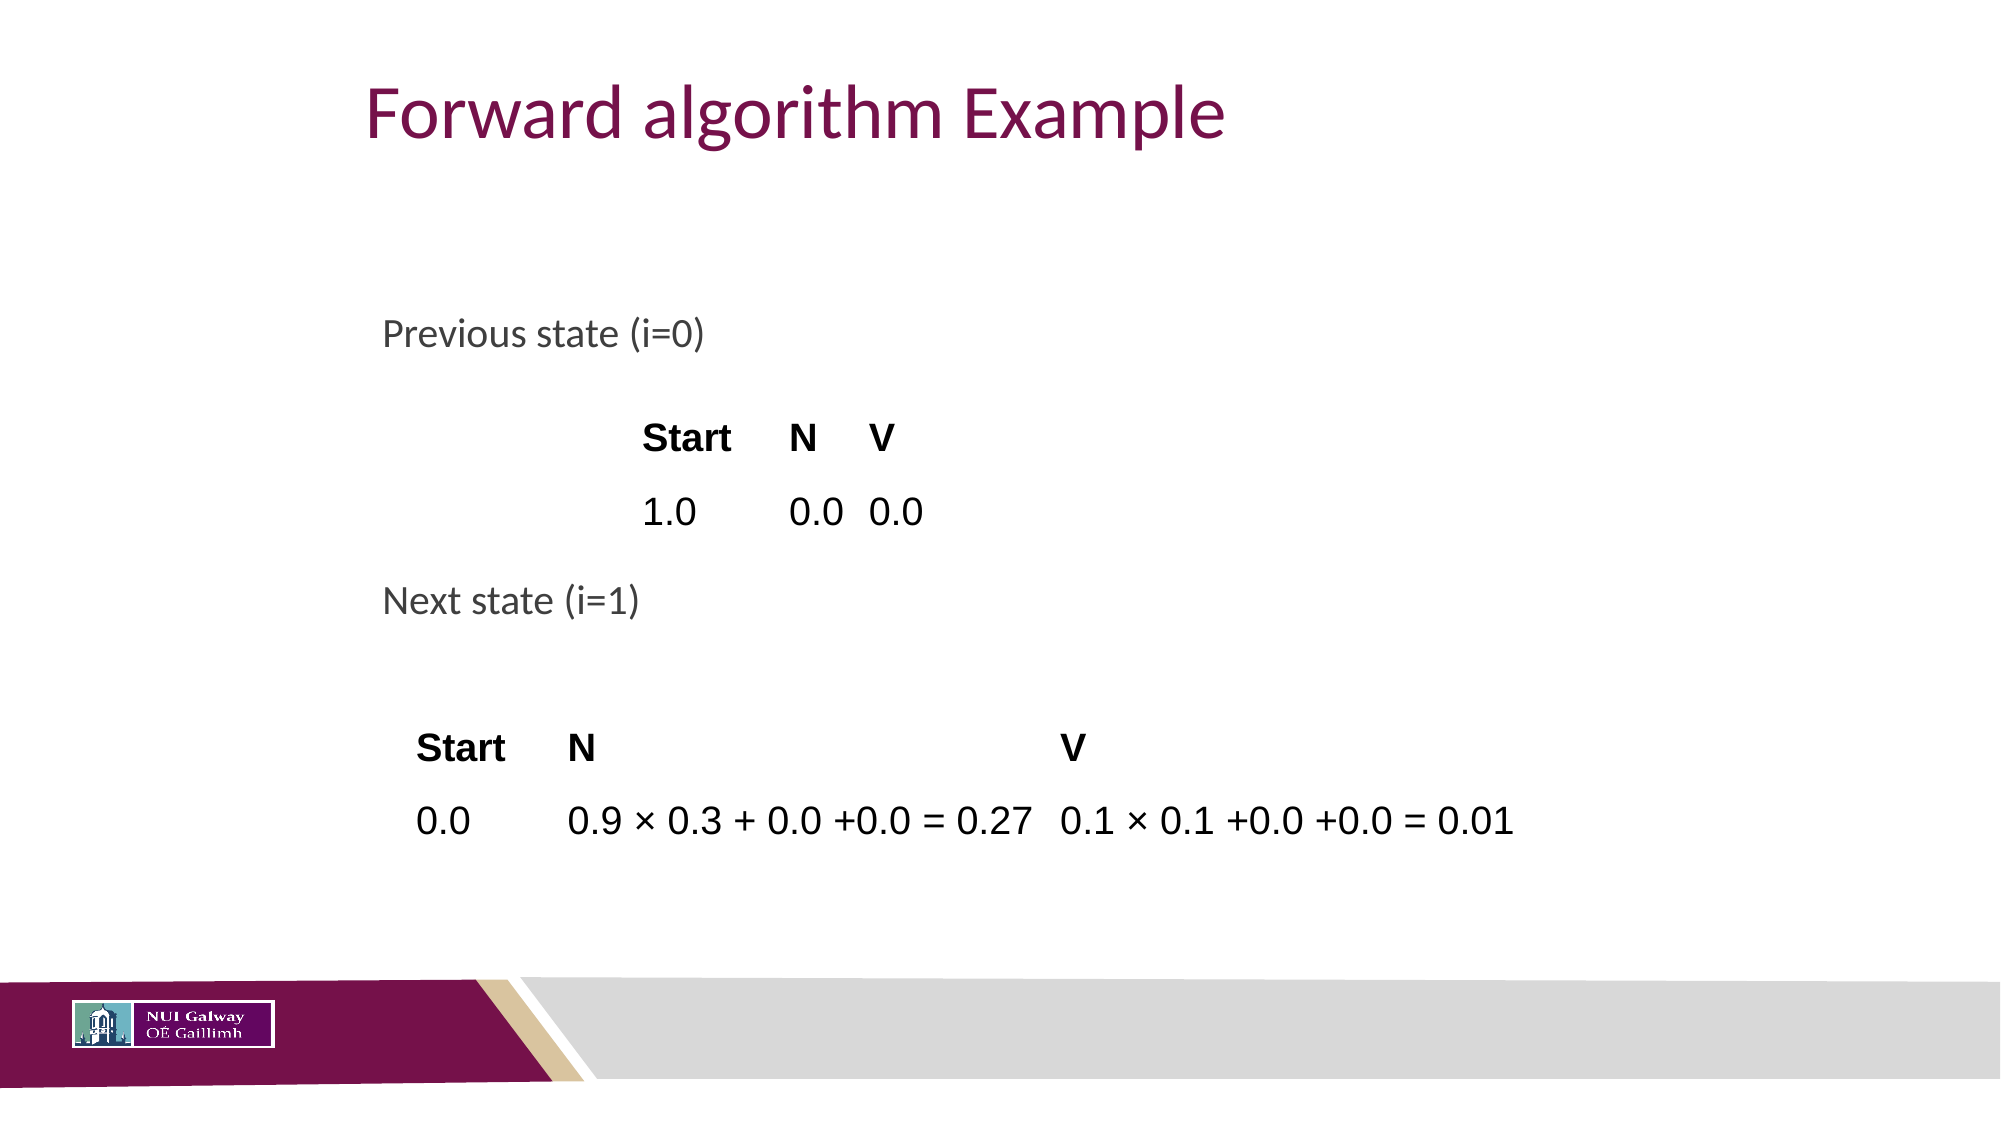

# Forward algorithm Example
Previous state (i=0)

Next state (i=1)
| Start | N | V |
| --- | --- | --- |
| 1.0 | 0.0 | 0.0 |
| Start | N | V |
| --- | --- | --- |
| 0.0 | 0.9 × 0.3 + 0.0 +0.0 = 0.27 | 0.1 × 0.1 +0.0 +0.0 = 0.01 |